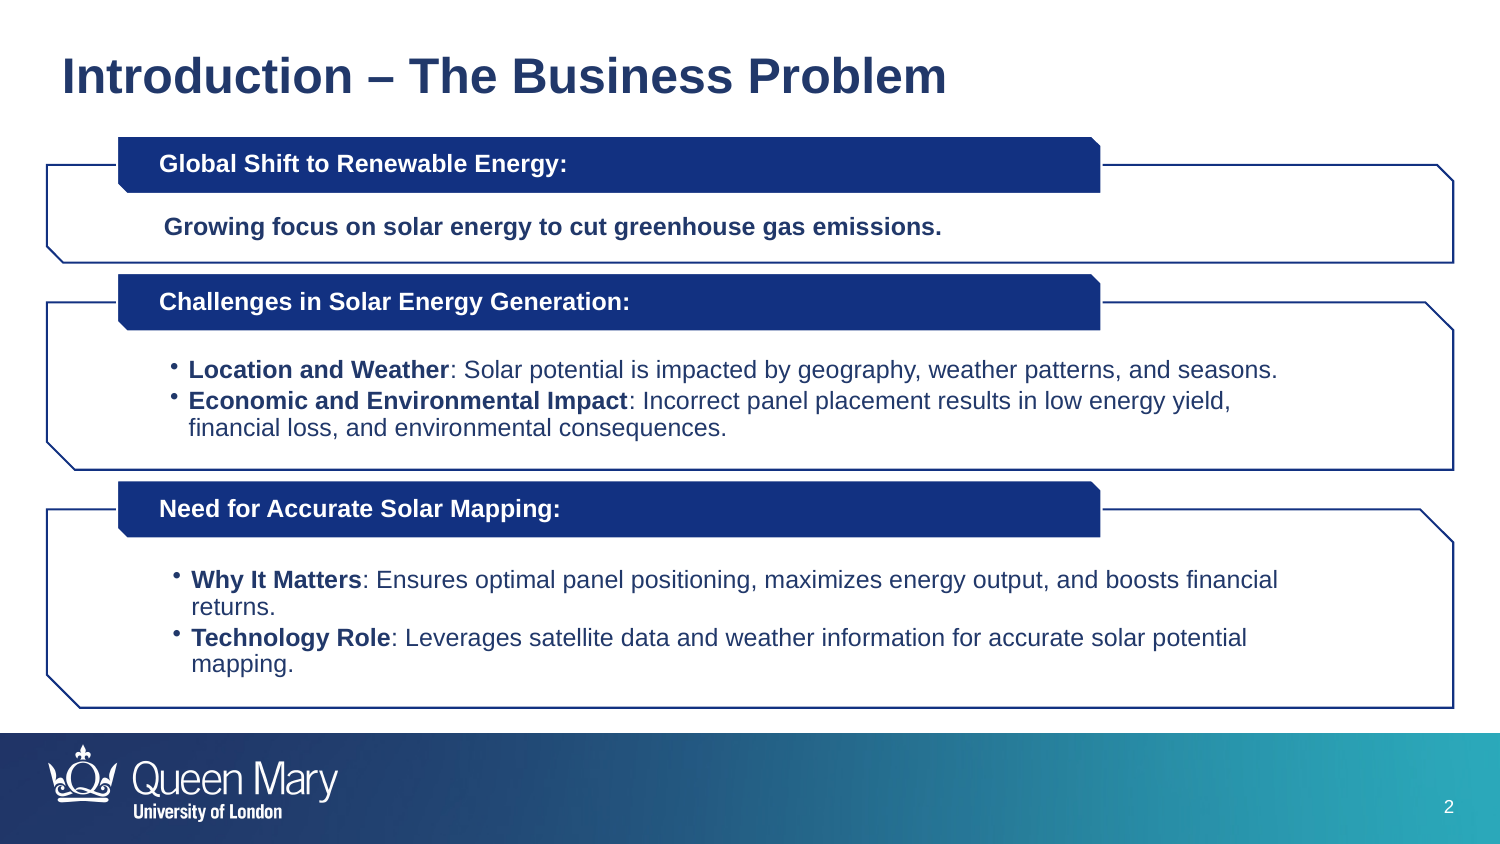

Introduction – The Business Problem
Growing focus on solar energy to cut greenhouse gas emissions.
Global Shift to Renewable Energy:
Location and Weather: Solar potential is impacted by geography, weather patterns, and seasons.
Economic and Environmental Impact: Incorrect panel placement results in low energy yield, financial loss, and environmental consequences.
Challenges in Solar Energy Generation:
Why It Matters: Ensures optimal panel positioning, maximizes energy output, and boosts financial returns.
Technology Role: Leverages satellite data and weather information for accurate solar potential mapping.
Need for Accurate Solar Mapping: